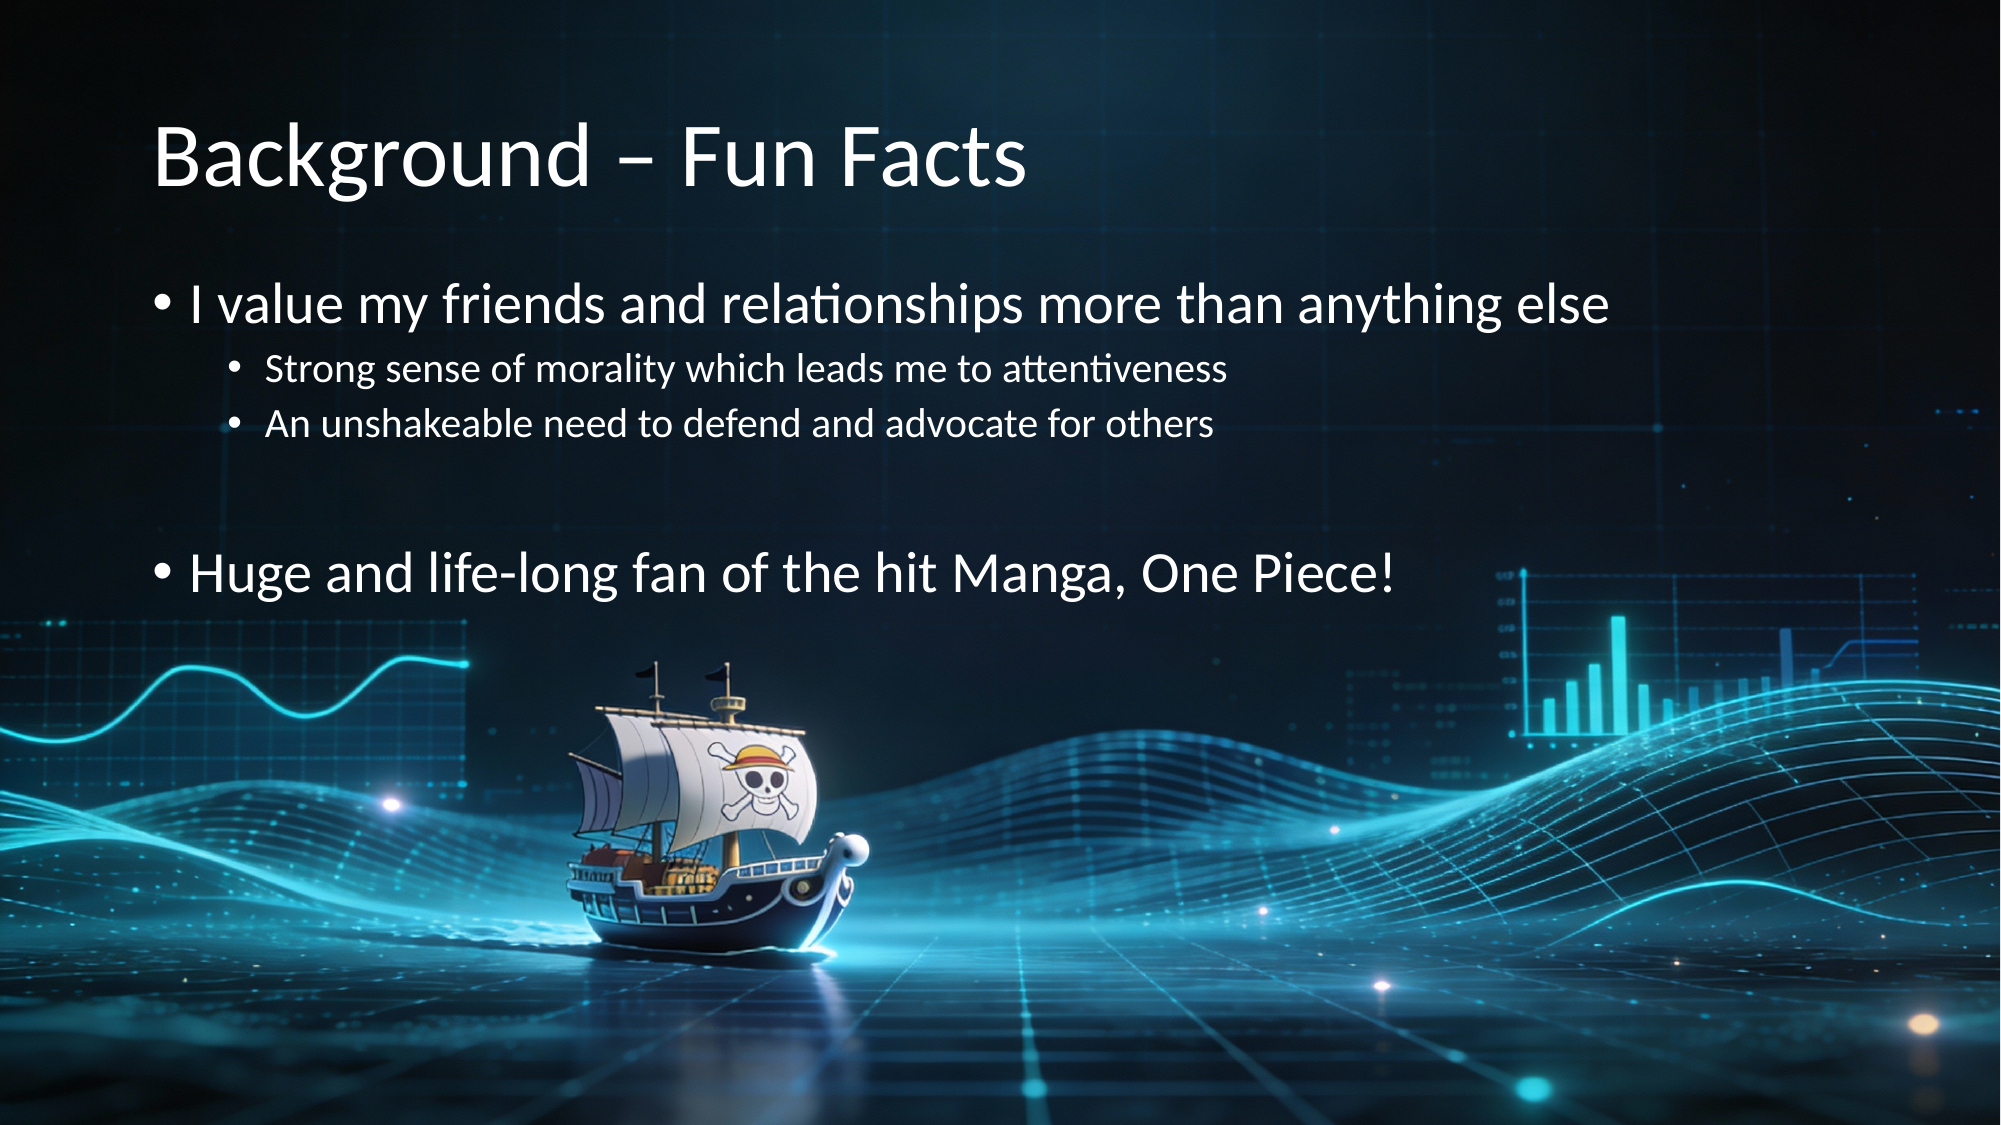

# Background – Fun Facts
I value my friends and relationships more than anything else
Strong sense of morality which leads me to attentiveness
An unshakeable need to defend and advocate for others

Huge and life-long fan of the hit Manga, One Piece!